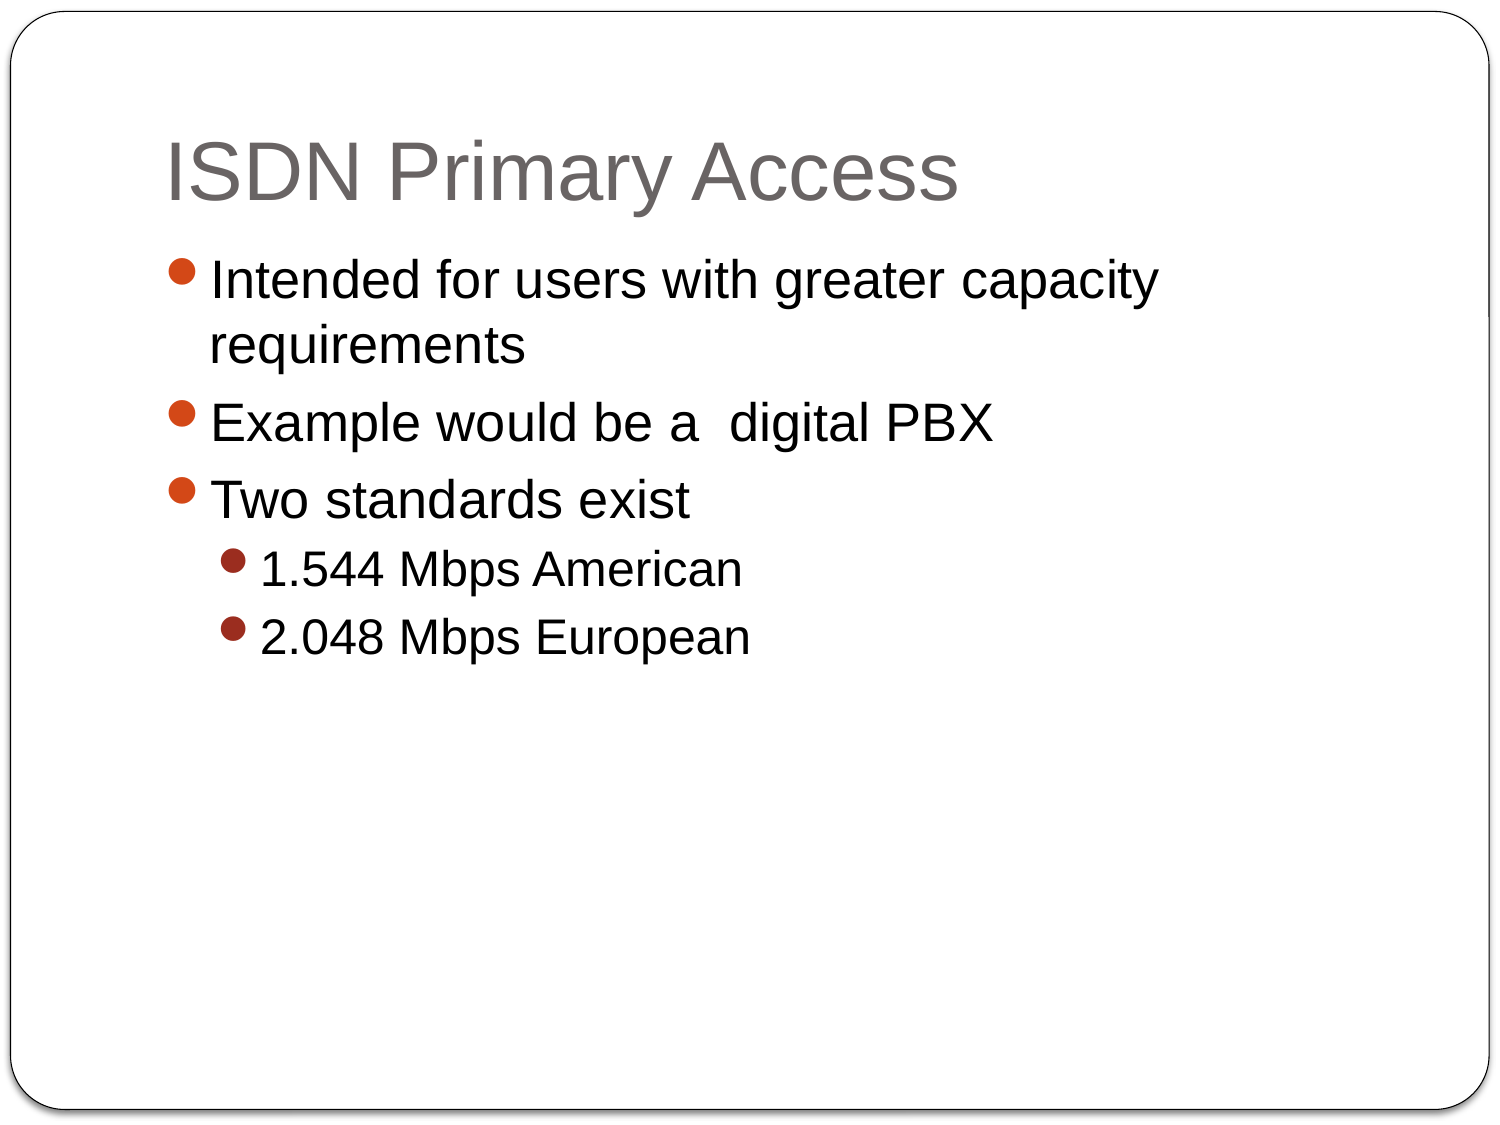

# ISDN Primary Access
Intended for users with greater capacity requirements
Example would be a  digital PBX
Two standards exist
1.544 Mbps American
2.048 Mbps European
219